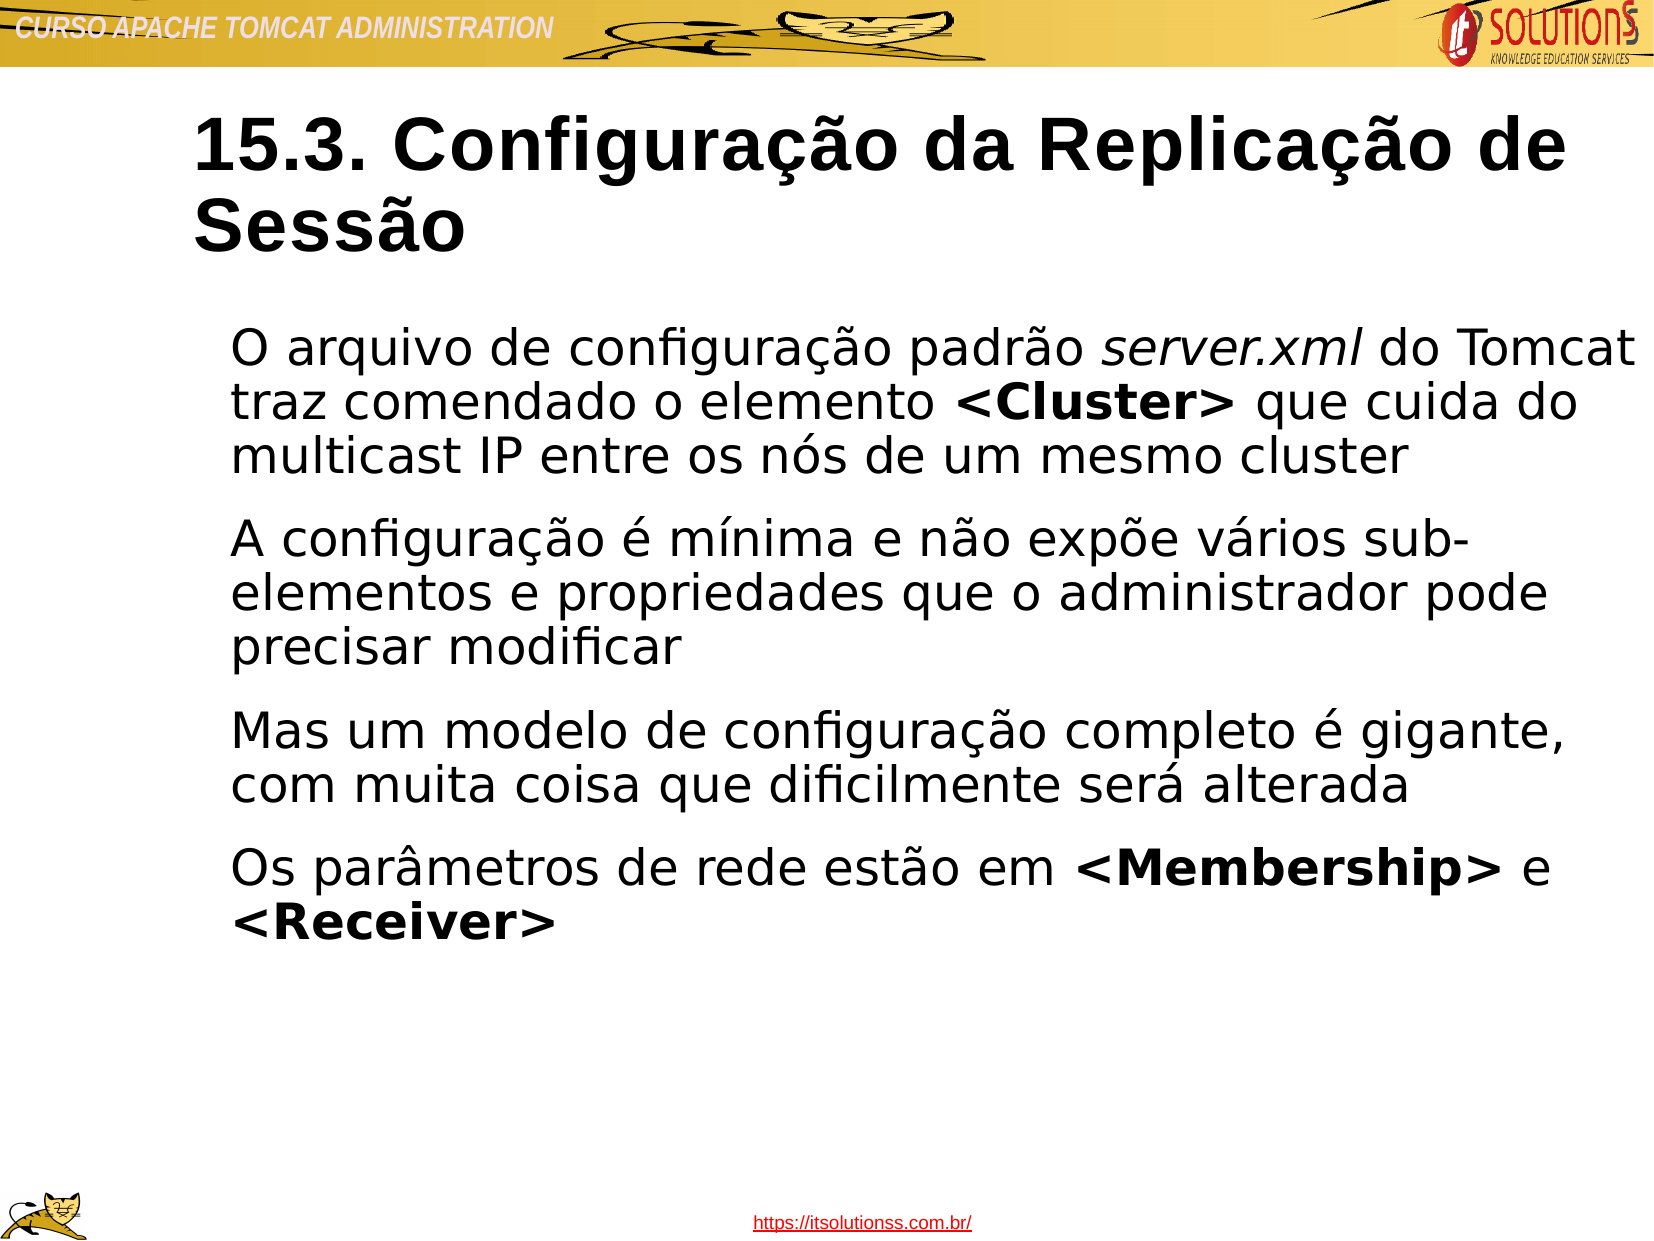

15.3. Configuração da Replicação de Sessão
O arquivo de configuração padrão server.xml do Tomcat traz comendado o elemento <Cluster> que cuida do multicast IP entre os nós de um mesmo cluster
A configuração é mínima e não expõe vários sub-elementos e propriedades que o administrador pode precisar modificar
Mas um modelo de configuração completo é gigante, com muita coisa que dificilmente será alterada
Os parâmetros de rede estão em <Membership> e <Receiver>